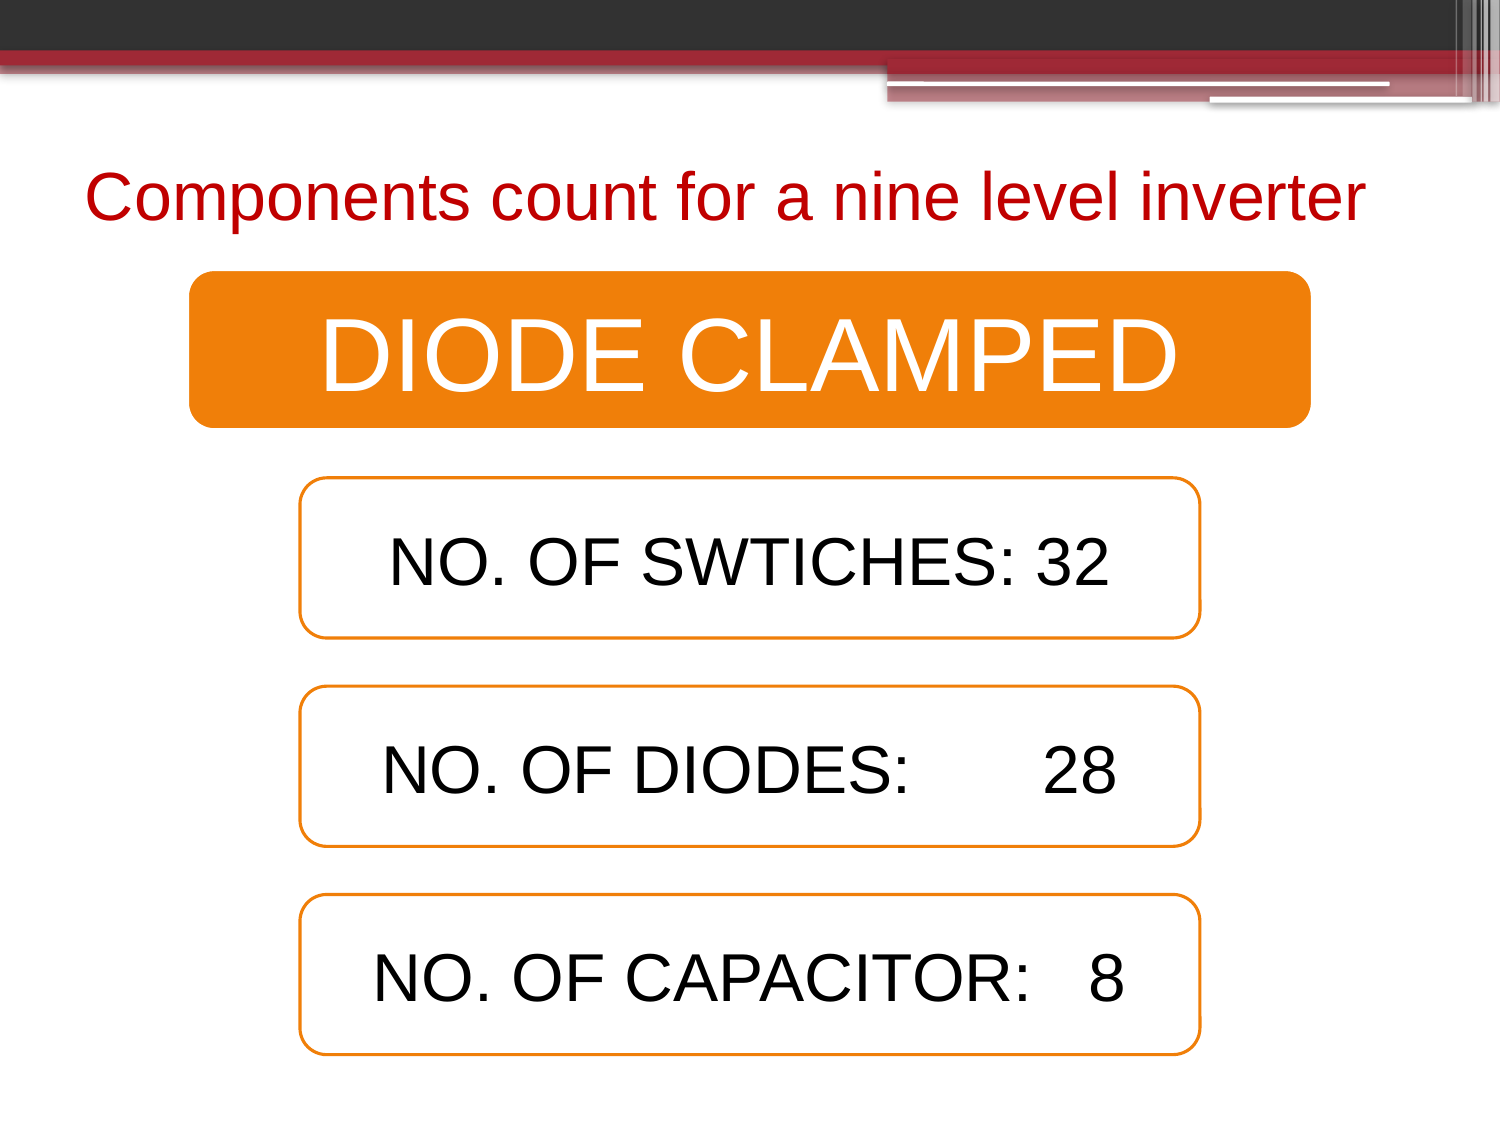

# Components count for a nine level inverter
DIODE CLAMPED
NO. OF DIODES:       28
NO. OF SWTICHES: 32
NO. OF CAPACITOR:   8
NO. OF SWTICHES: 32